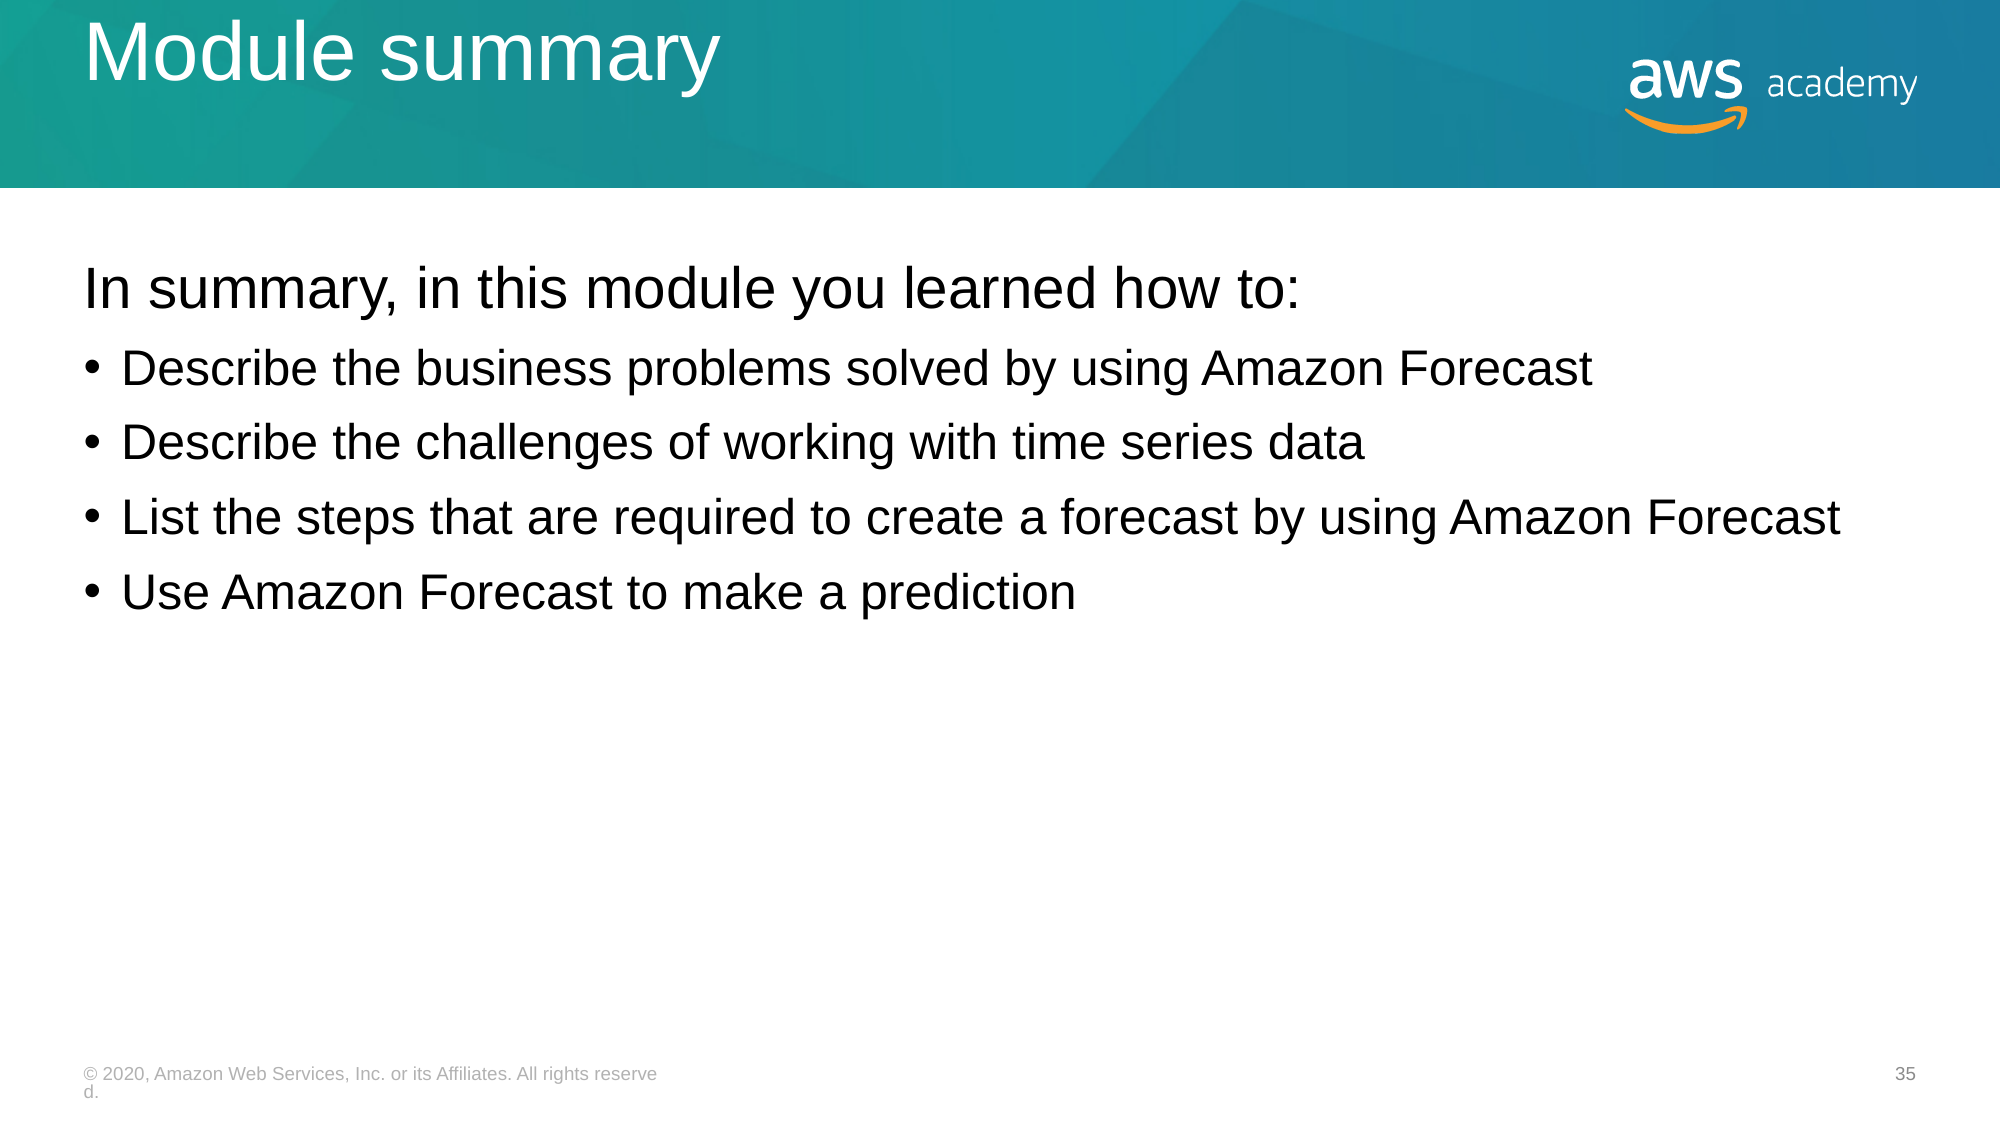

# Module summary
In summary, in this module you learned how to:
Describe the business problems solved by using Amazon Forecast
Describe the challenges of working with time series data
List the steps that are required to create a forecast by using Amazon Forecast
Use Amazon Forecast to make a prediction

© 2020, Amazon Web Services, Inc. or its Affiliates. All rights reserved.
35